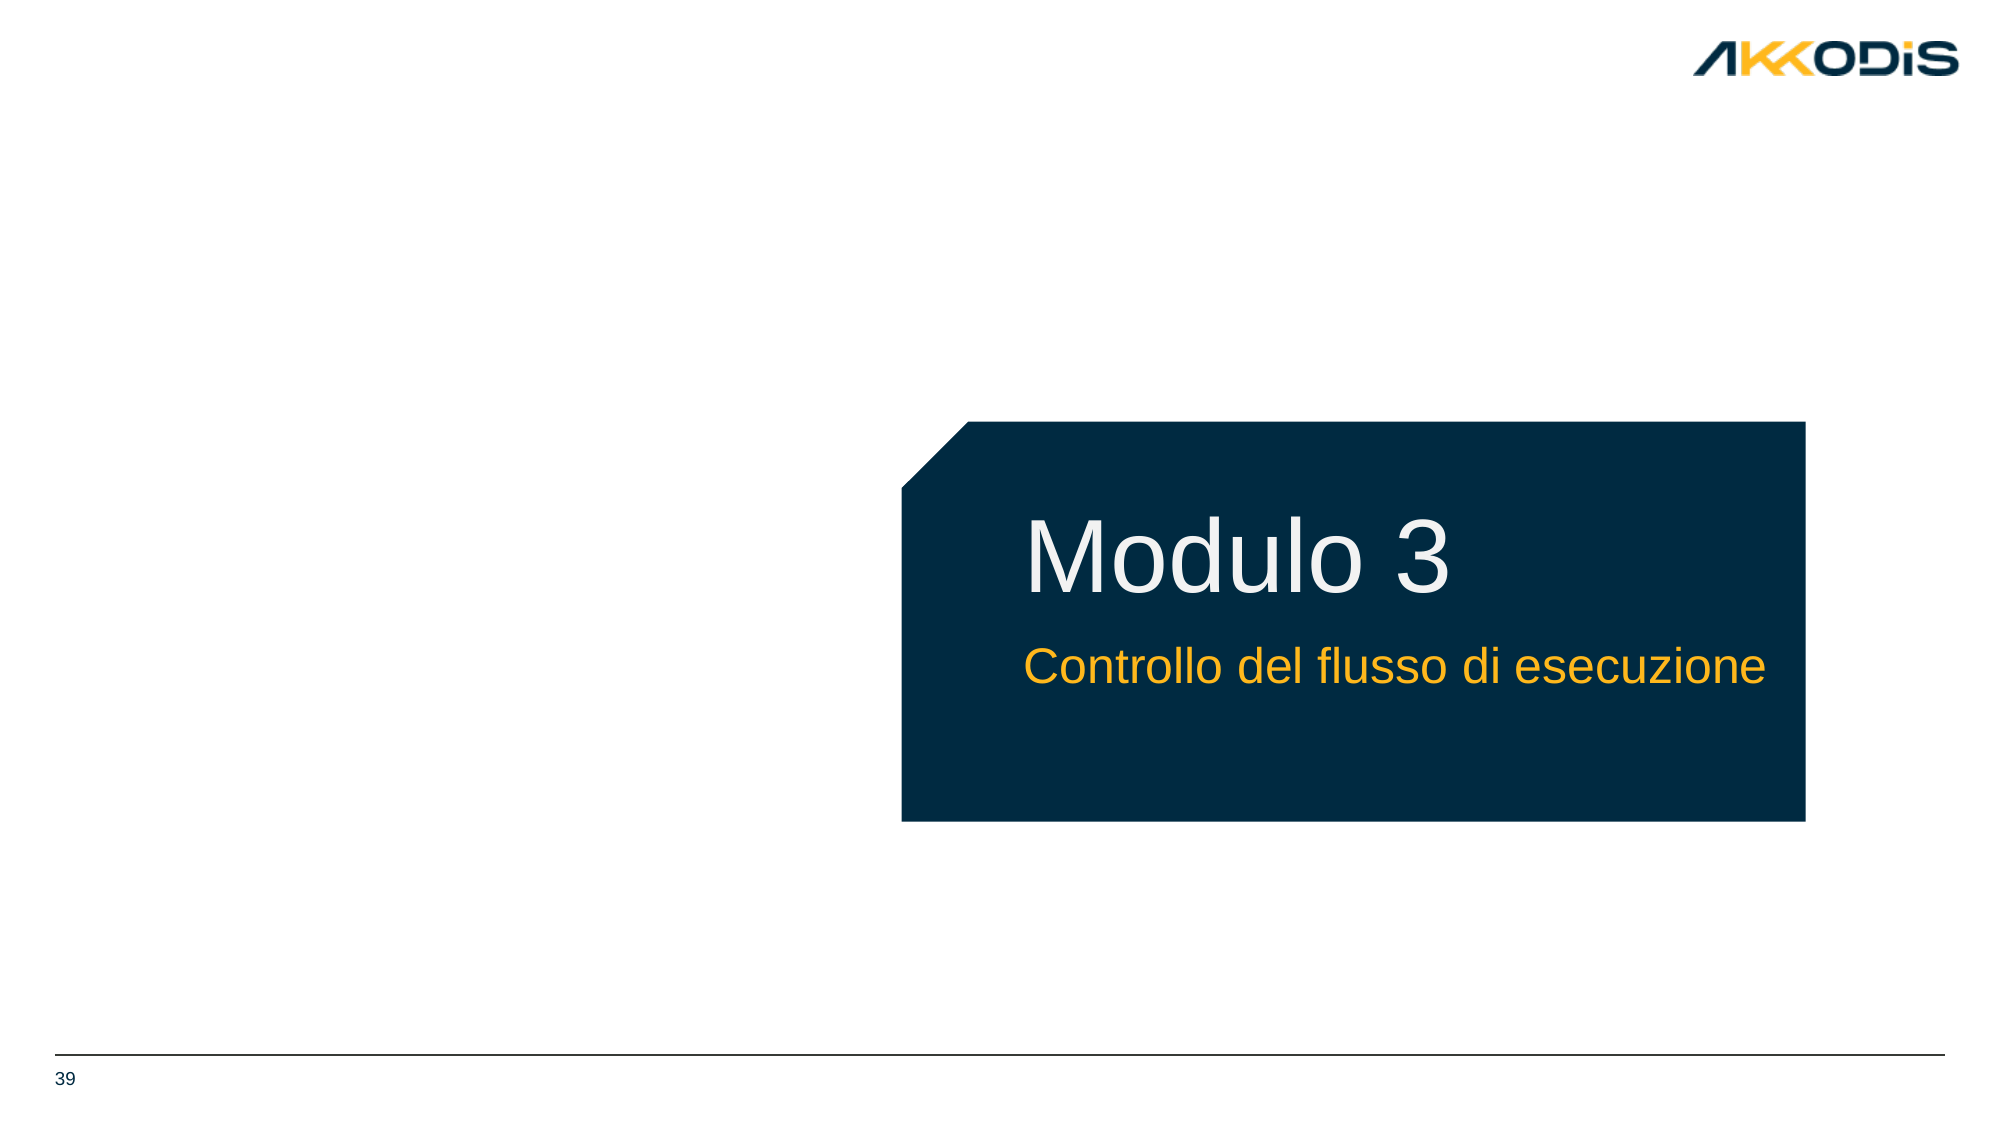

# Modulo 3
Controllo del flusso di esecuzione
39